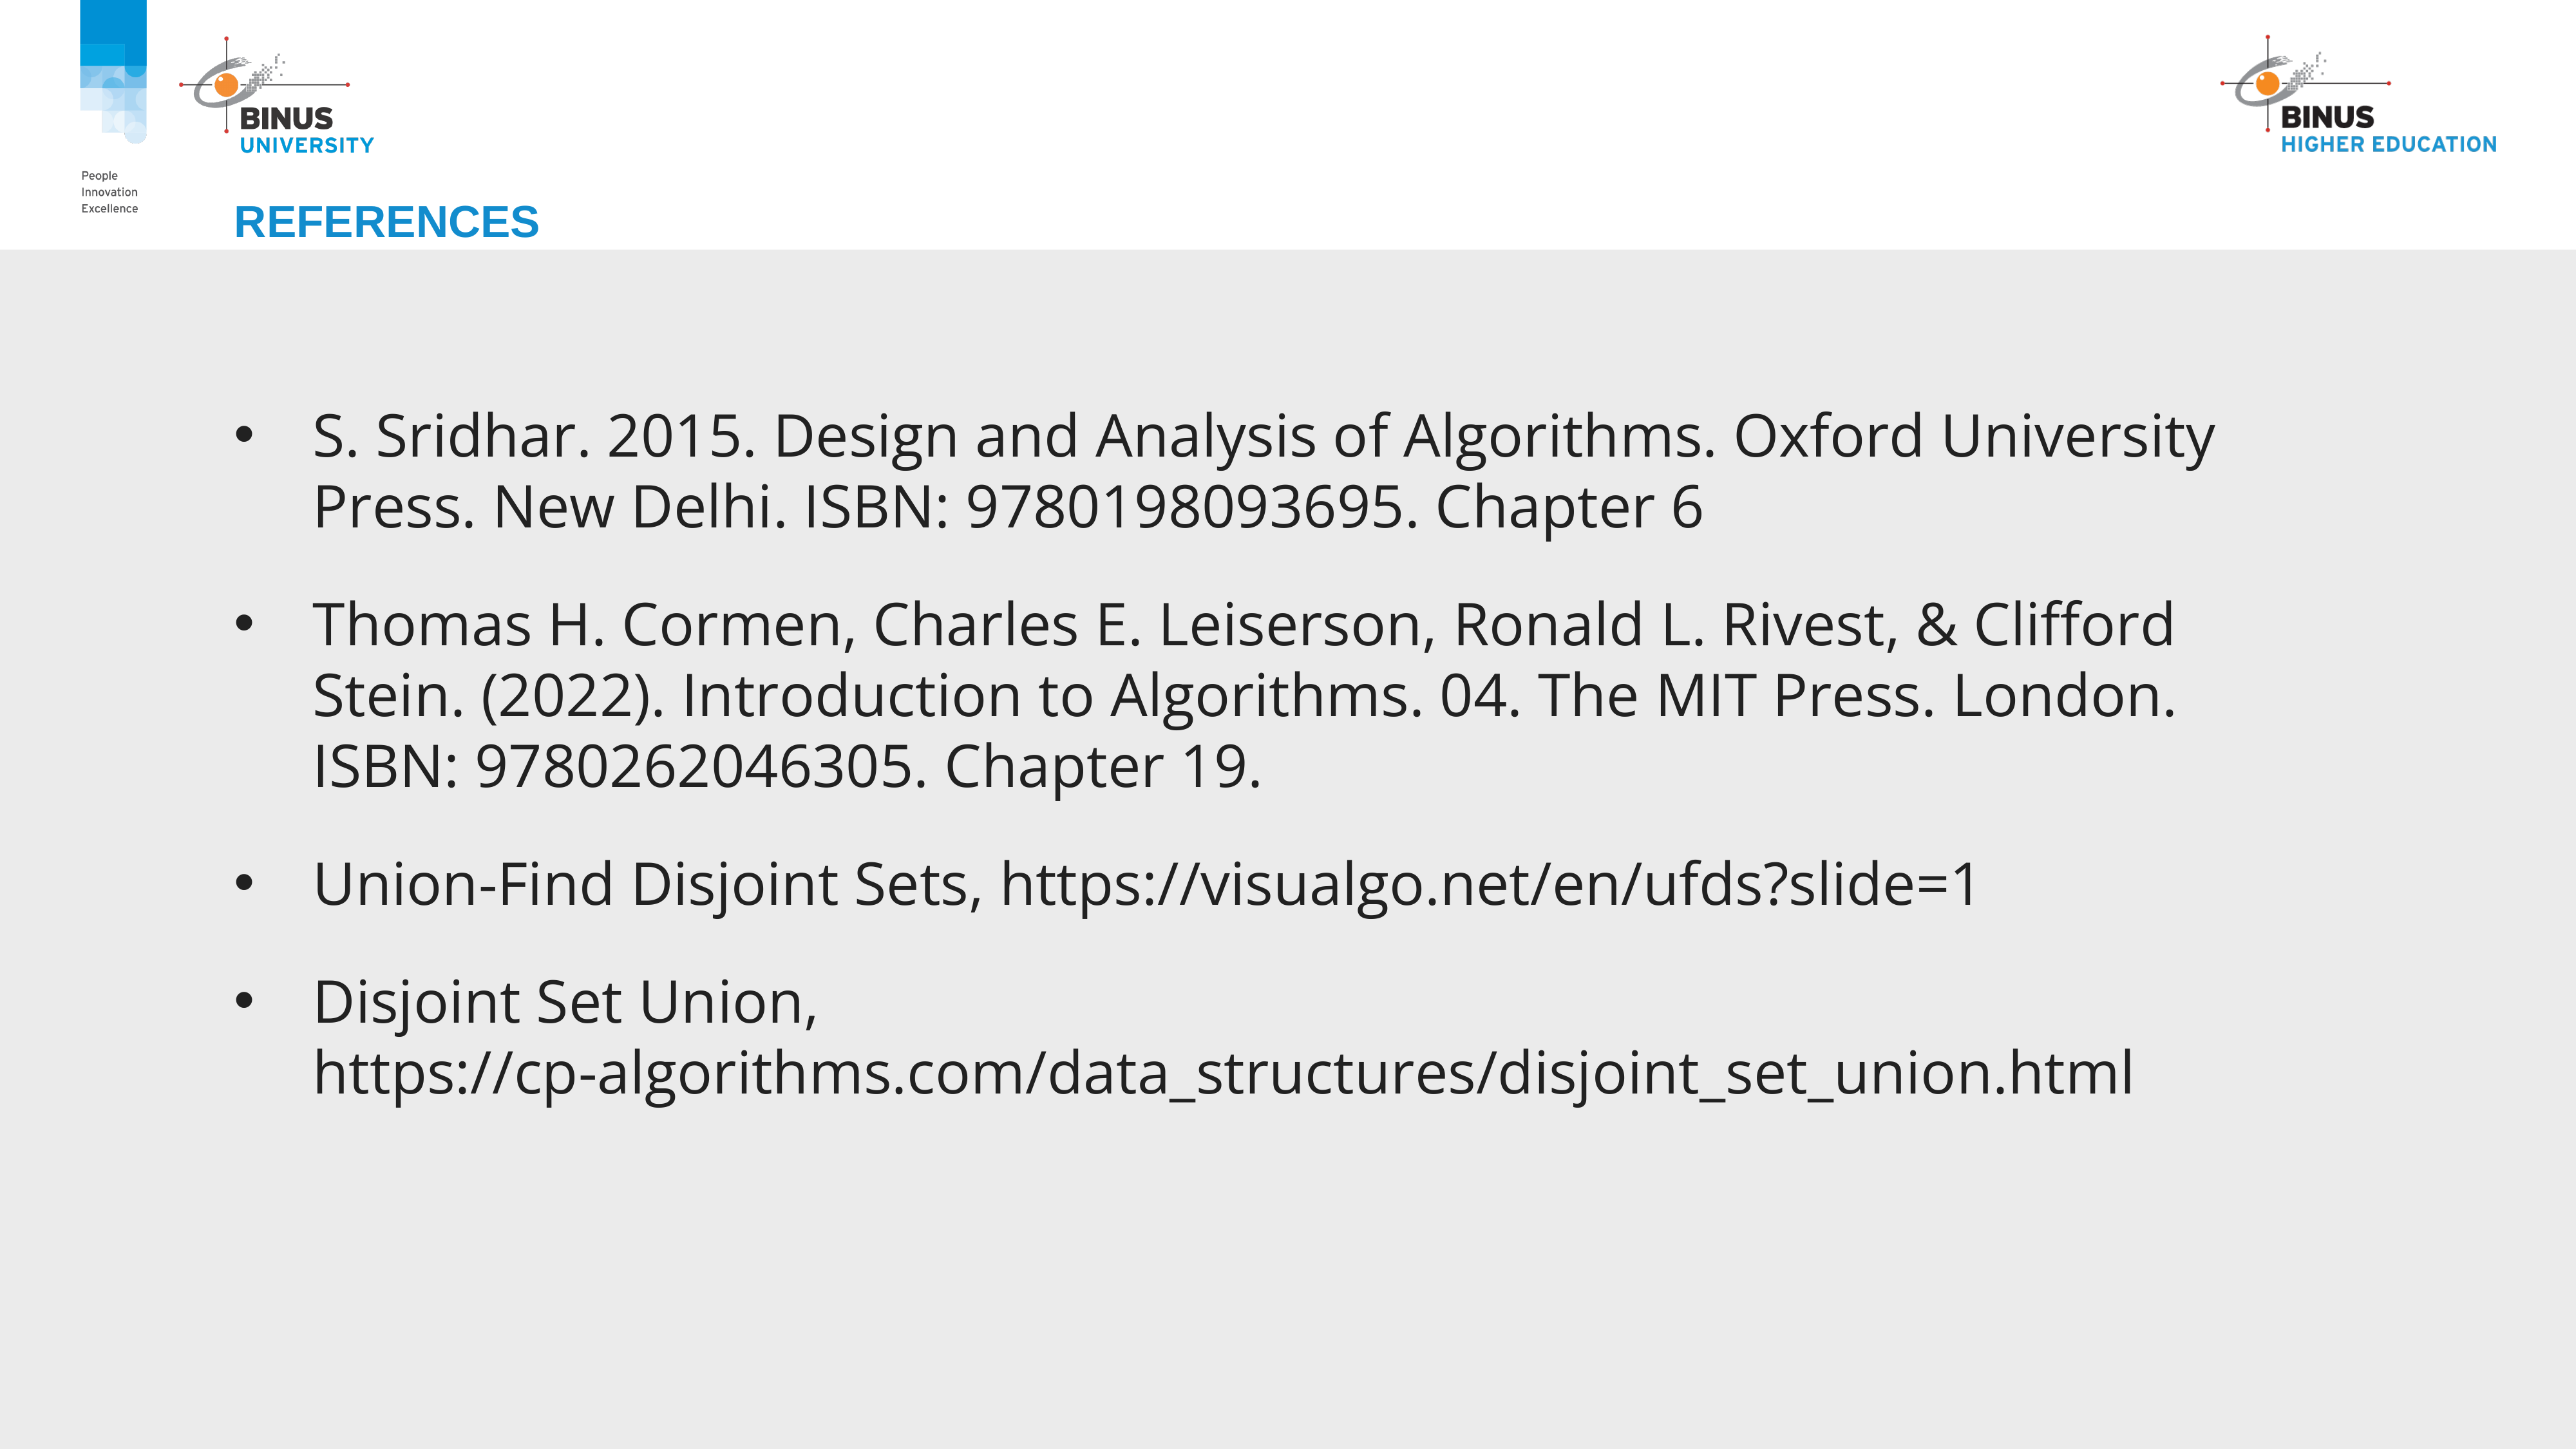

# References

S. Sridhar. 2015. Design and Analysis of Algorithms. Oxford University Press. New Delhi. ISBN: 9780198093695. Chapter 6
Thomas H. Cormen, Charles E. Leiserson, Ronald L. Rivest, & Clifford Stein. (2022). Introduction to Algorithms. 04. The MIT Press. London. ISBN: 9780262046305. Chapter 19.
Union-Find Disjoint Sets, https://visualgo.net/en/ufds?slide=1
Disjoint Set Union, https://cp-algorithms.com/data_structures/disjoint_set_union.html